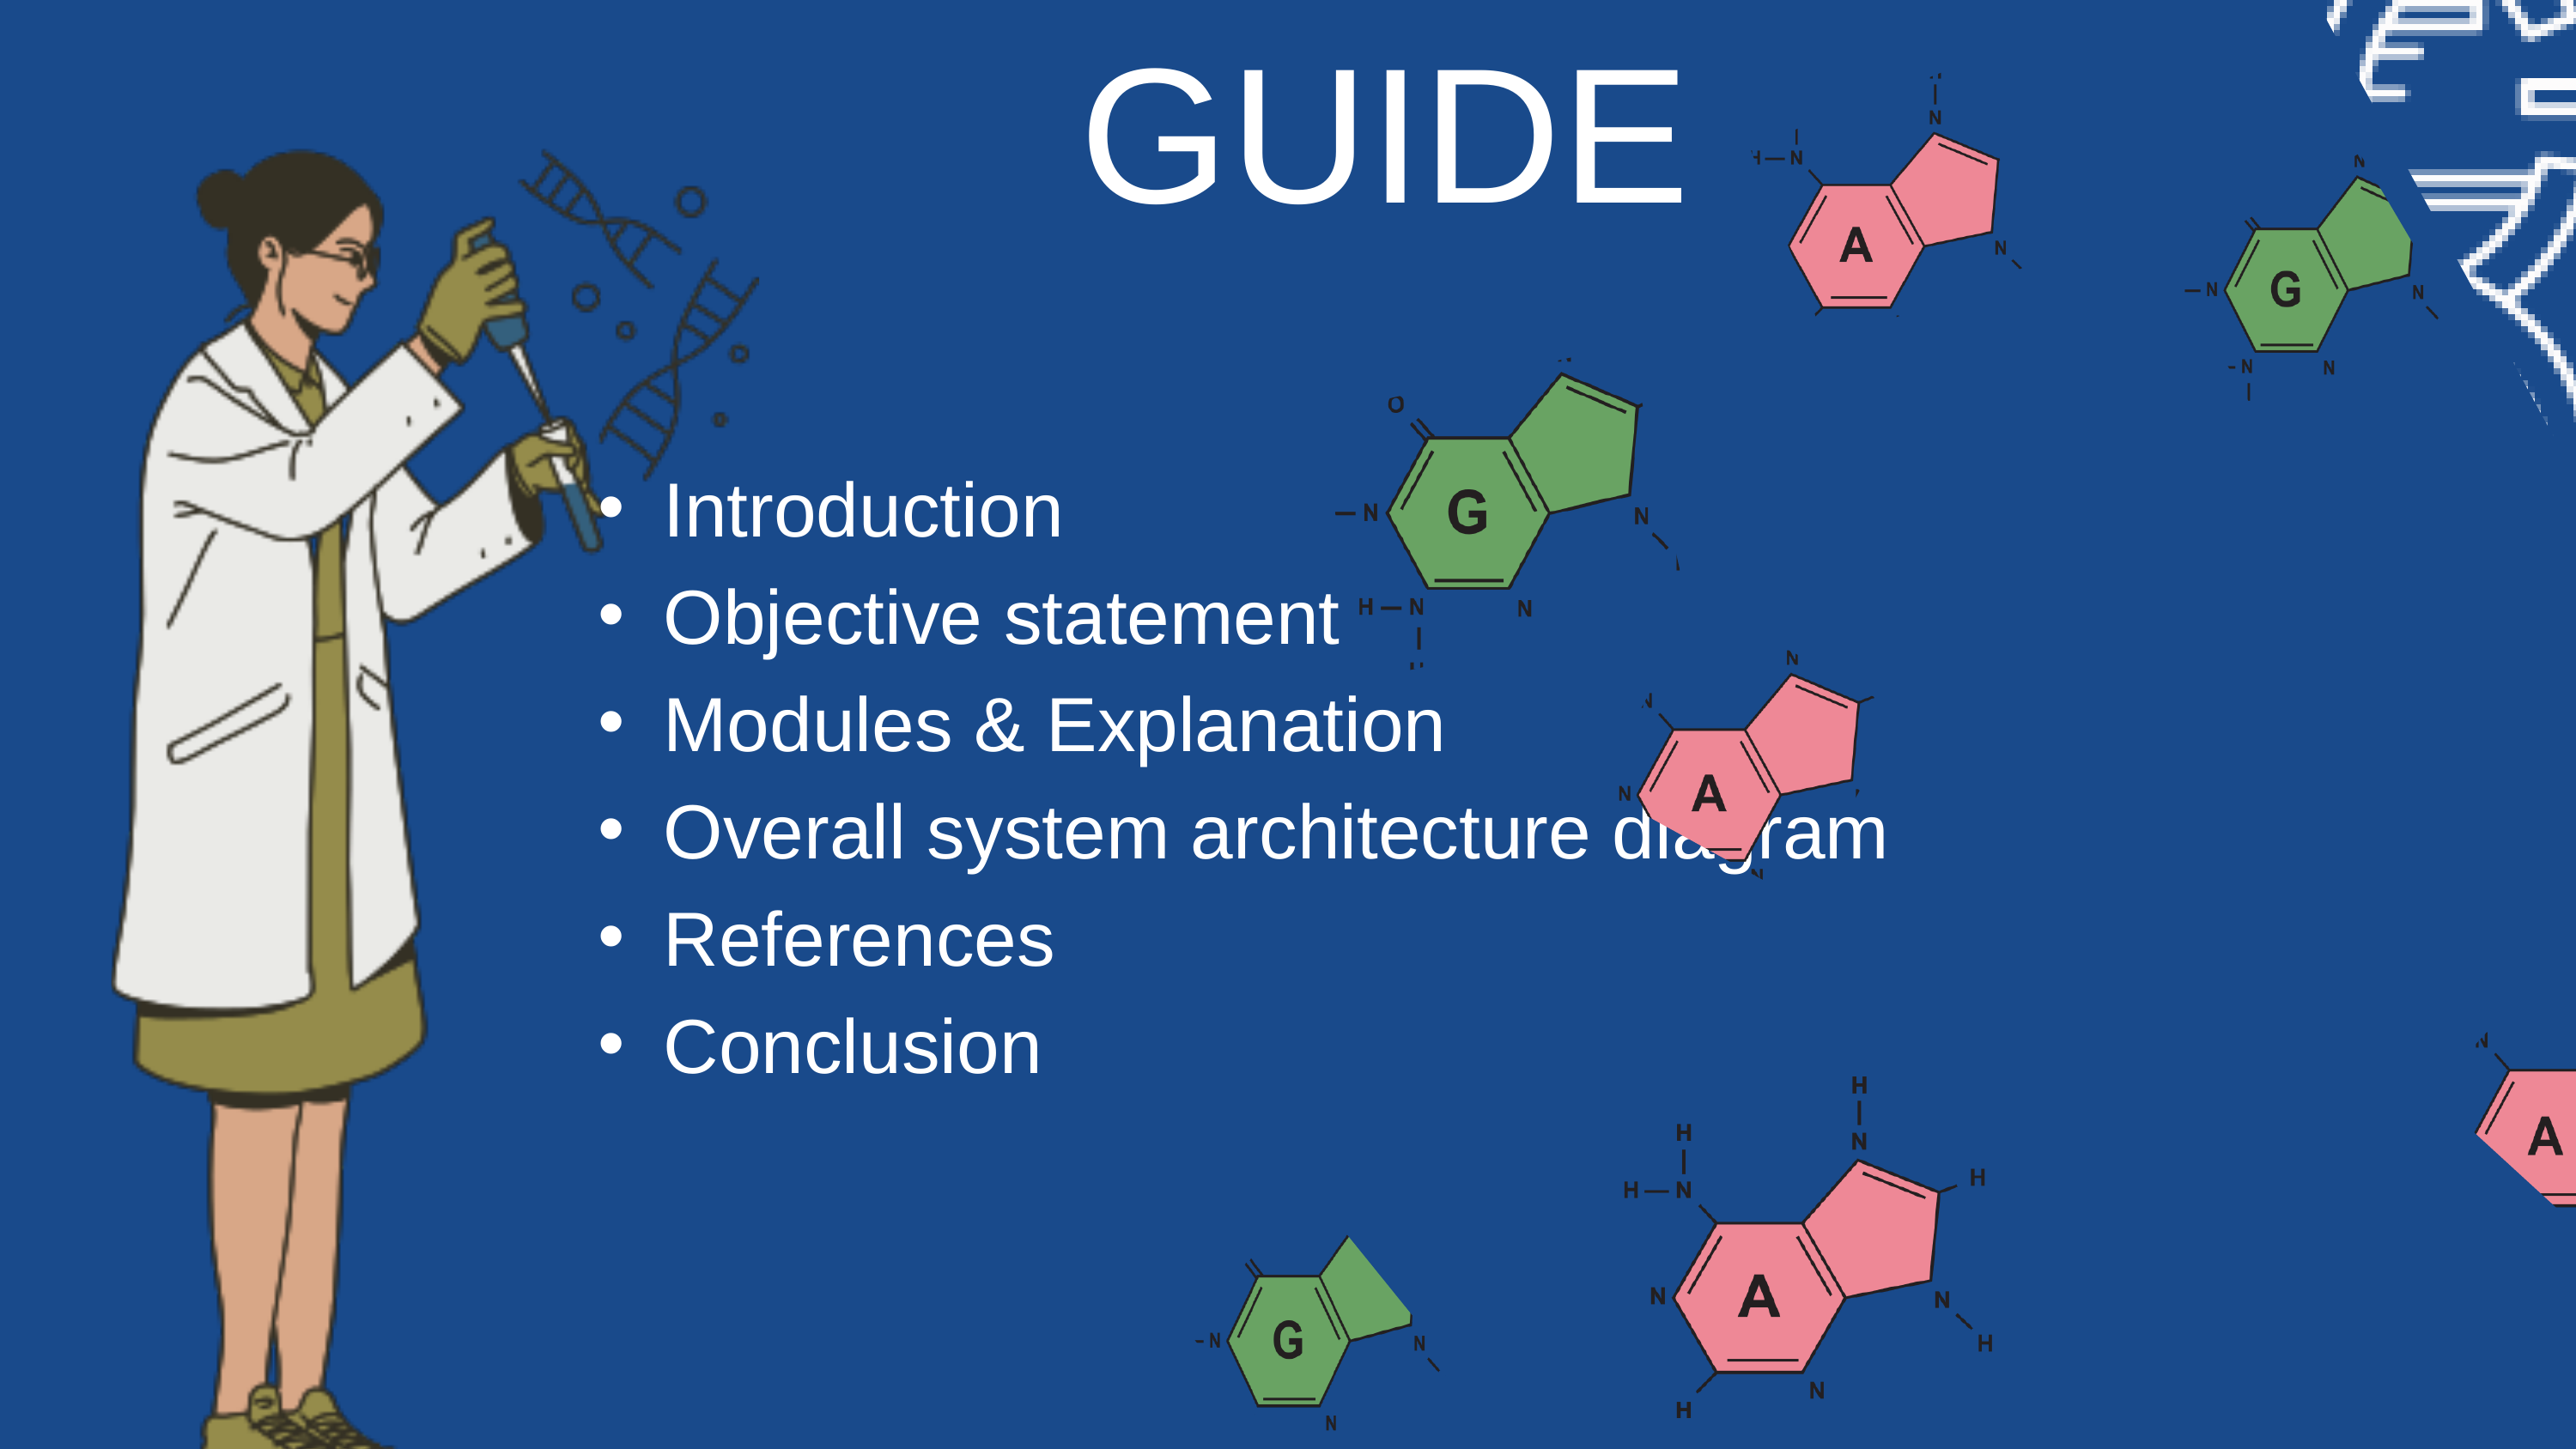

GUIDE

Introduction
Objective statement
Modules & Explanation
Overall system architecture diagram
References
Conclusion